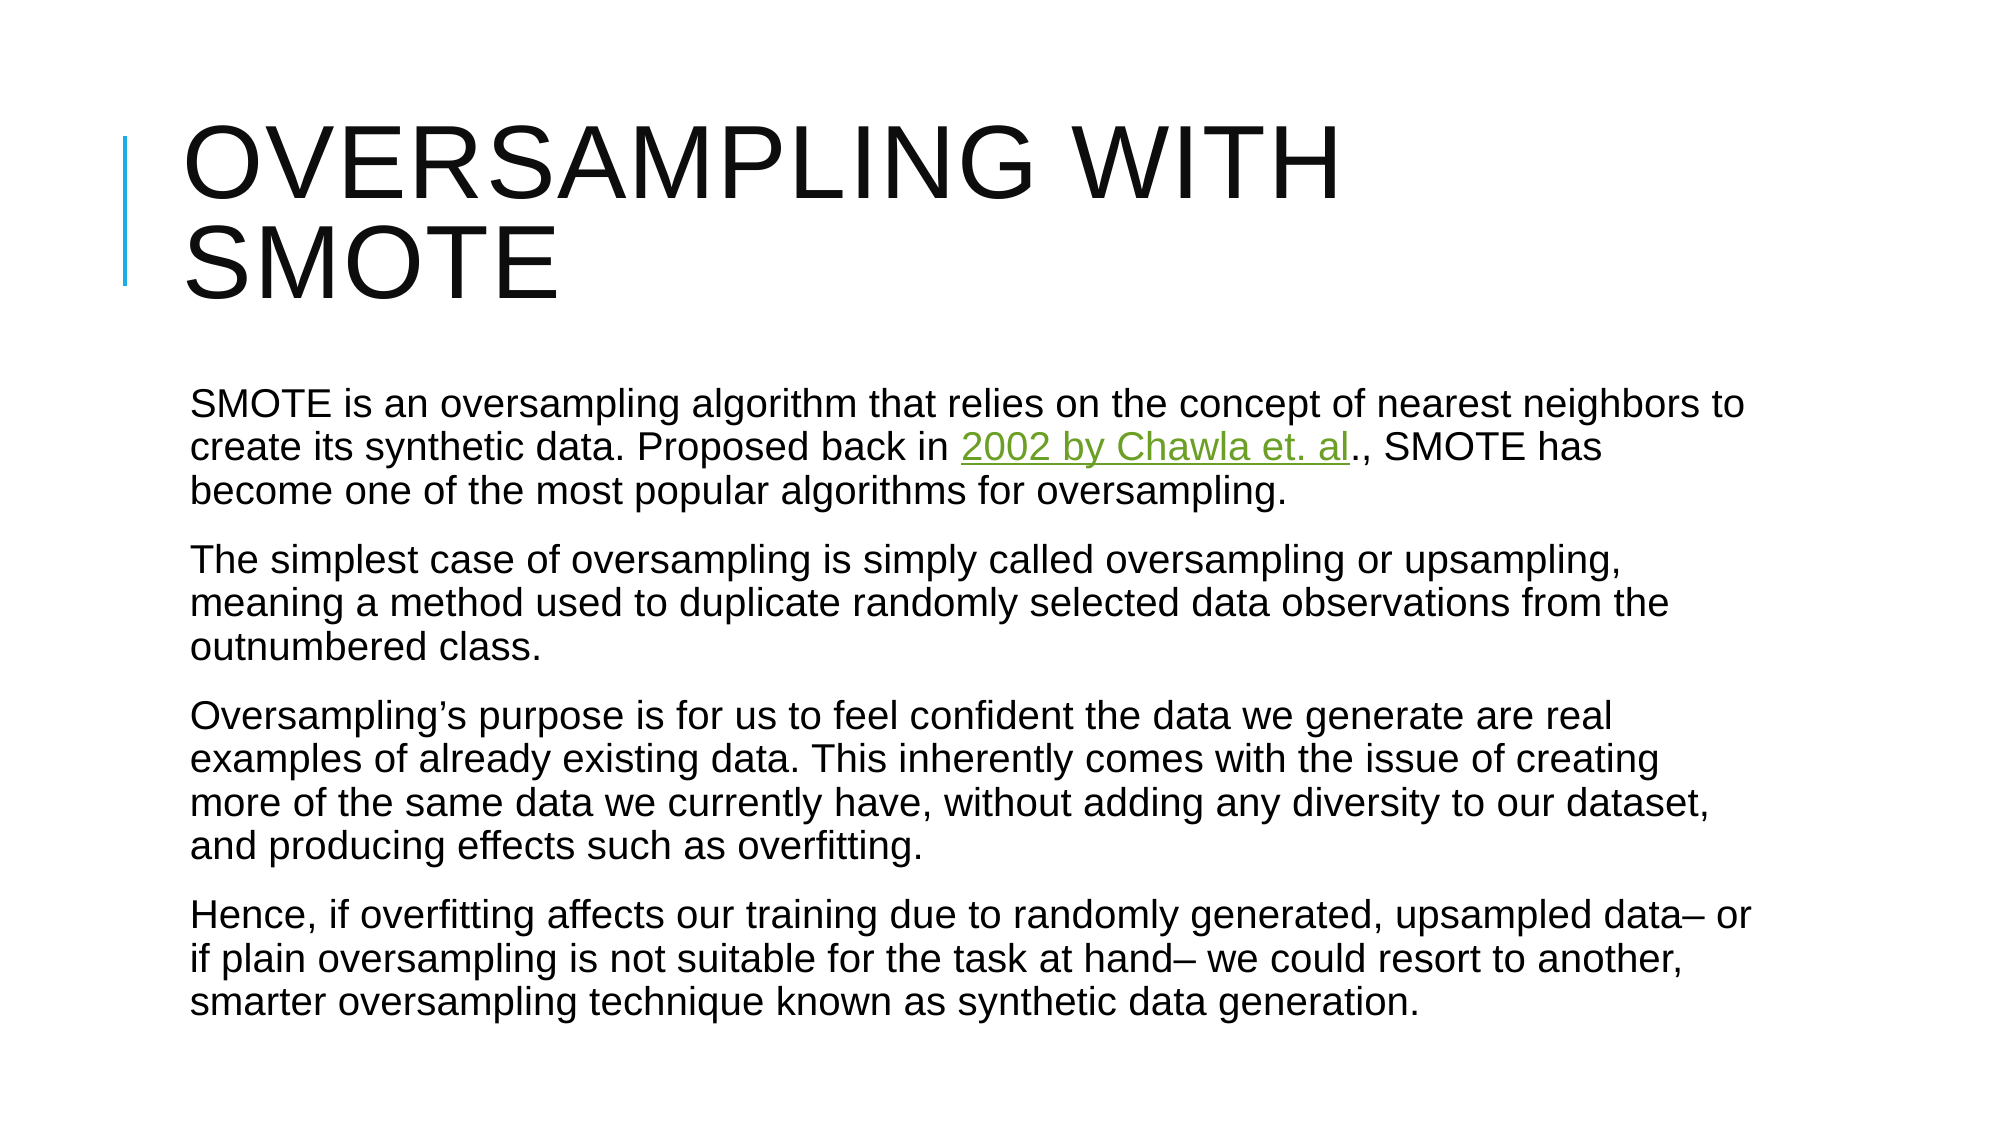

# Oversampling with smote
SMOTE is an oversampling algorithm that relies on the concept of nearest neighbors to create its synthetic data. Proposed back in 2002 by Chawla et. al., SMOTE has become one of the most popular algorithms for oversampling.
The simplest case of oversampling is simply called oversampling or upsampling, meaning a method used to duplicate randomly selected data observations from the outnumbered class.
Oversampling’s purpose is for us to feel confident the data we generate are real examples of already existing data. This inherently comes with the issue of creating more of the same data we currently have, without adding any diversity to our dataset, and producing effects such as overfitting.
Hence, if overfitting affects our training due to randomly generated, upsampled data– or if plain oversampling is not suitable for the task at hand– we could resort to another, smarter oversampling technique known as synthetic data generation.